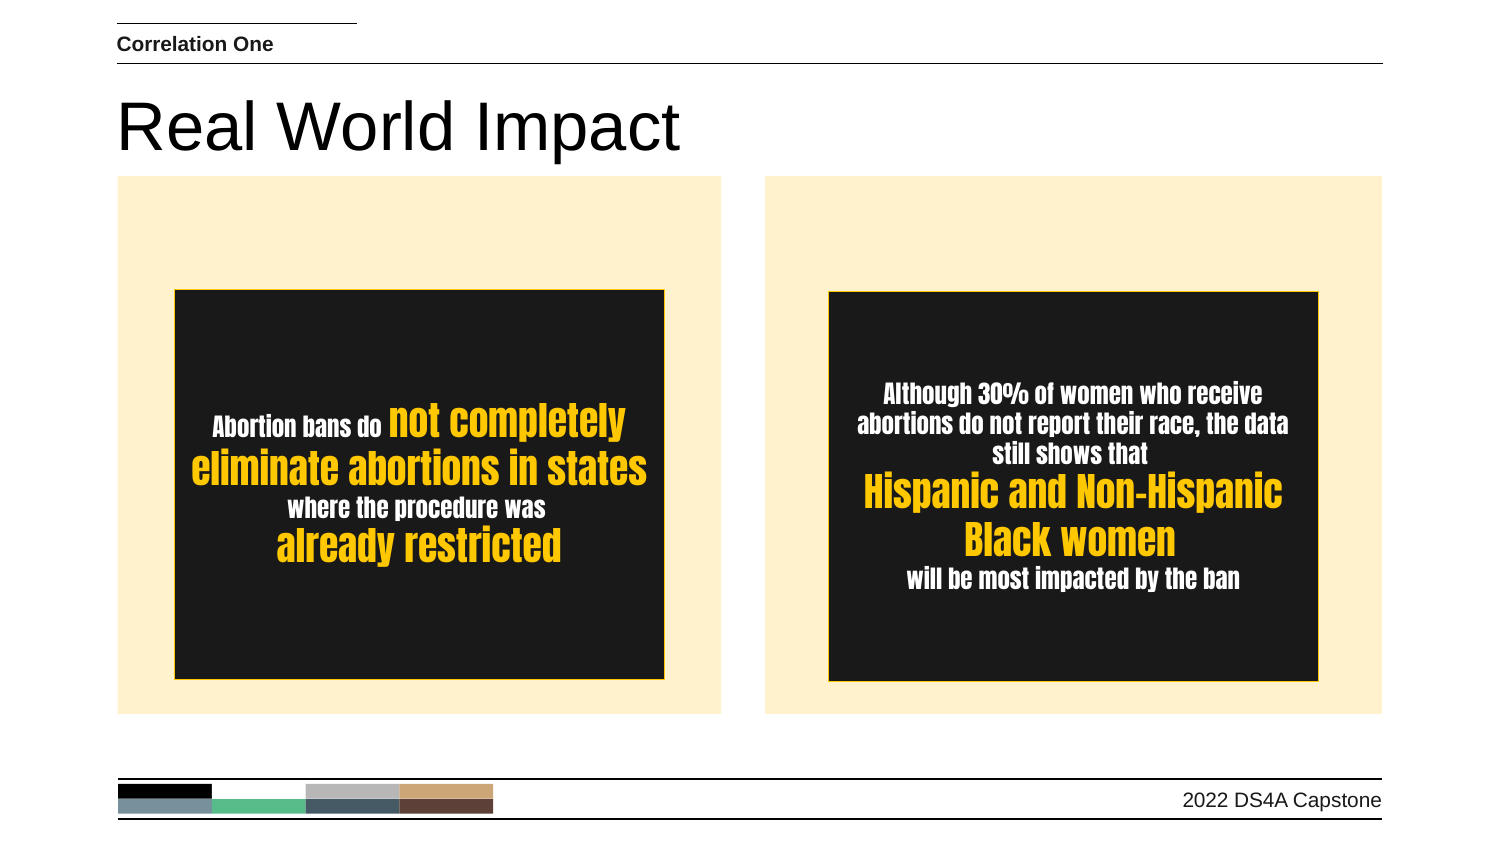

Correlation One
# Real World Impact

Abortion bans do not completely eliminate abortions in states where the procedure was
already restricted

Although 30% of women who receive abortions do not report their race, the data still shows that
Hispanic and Non-Hispanic Black women
will be most impacted by the ban
2022 DS4A Capstone